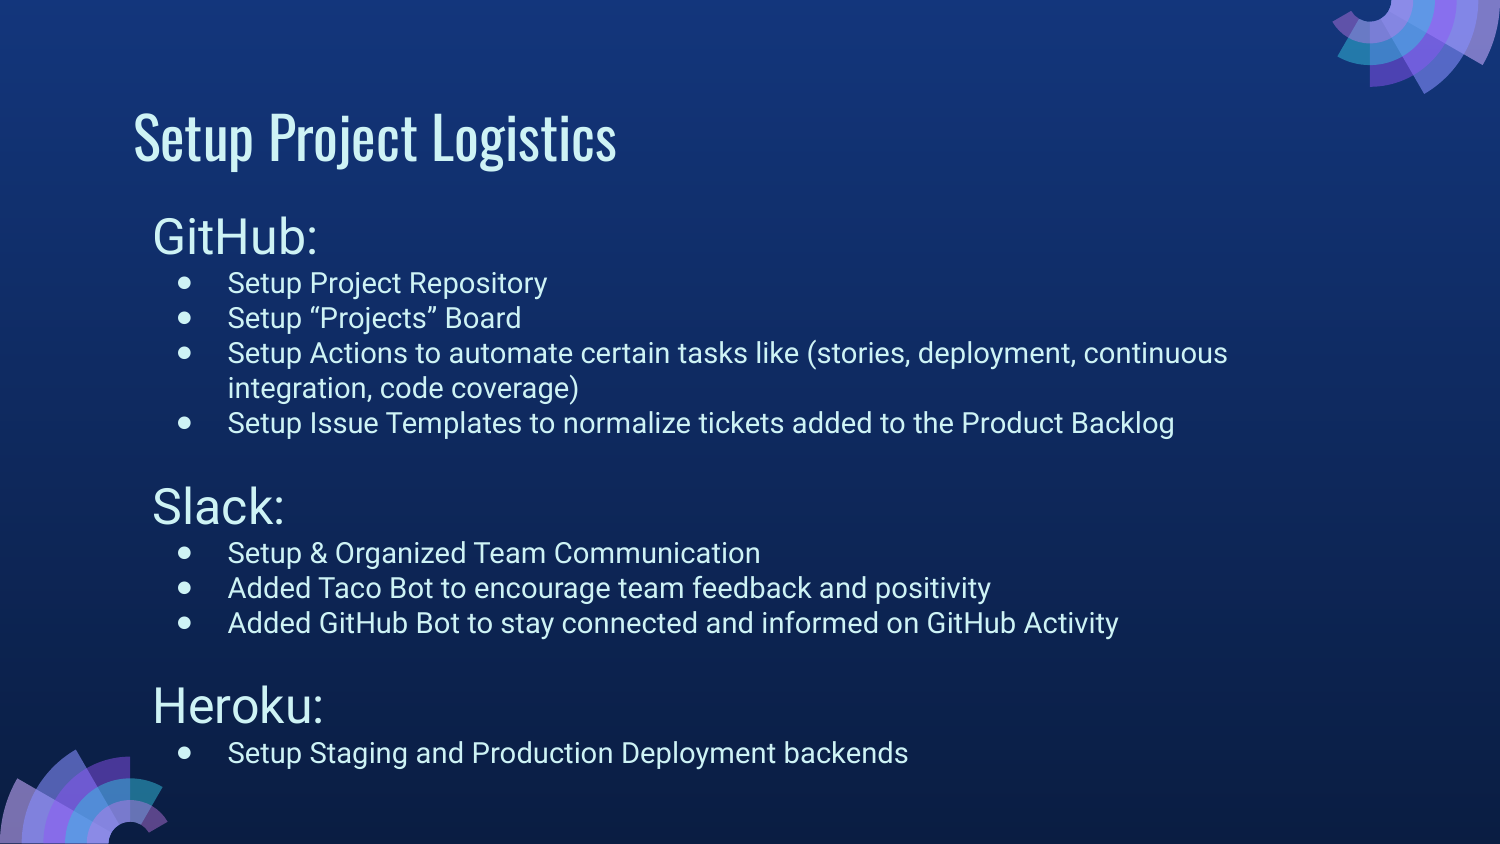

# Setup Project Logistics
GitHub:
Setup Project Repository
Setup “Projects” Board
Setup Actions to automate certain tasks like (stories, deployment, continuous integration, code coverage)
Setup Issue Templates to normalize tickets added to the Product Backlog

Slack:
Setup & Organized Team Communication
Added Taco Bot to encourage team feedback and positivity
Added GitHub Bot to stay connected and informed on GitHub Activity

Heroku:
Setup Staging and Production Deployment backends